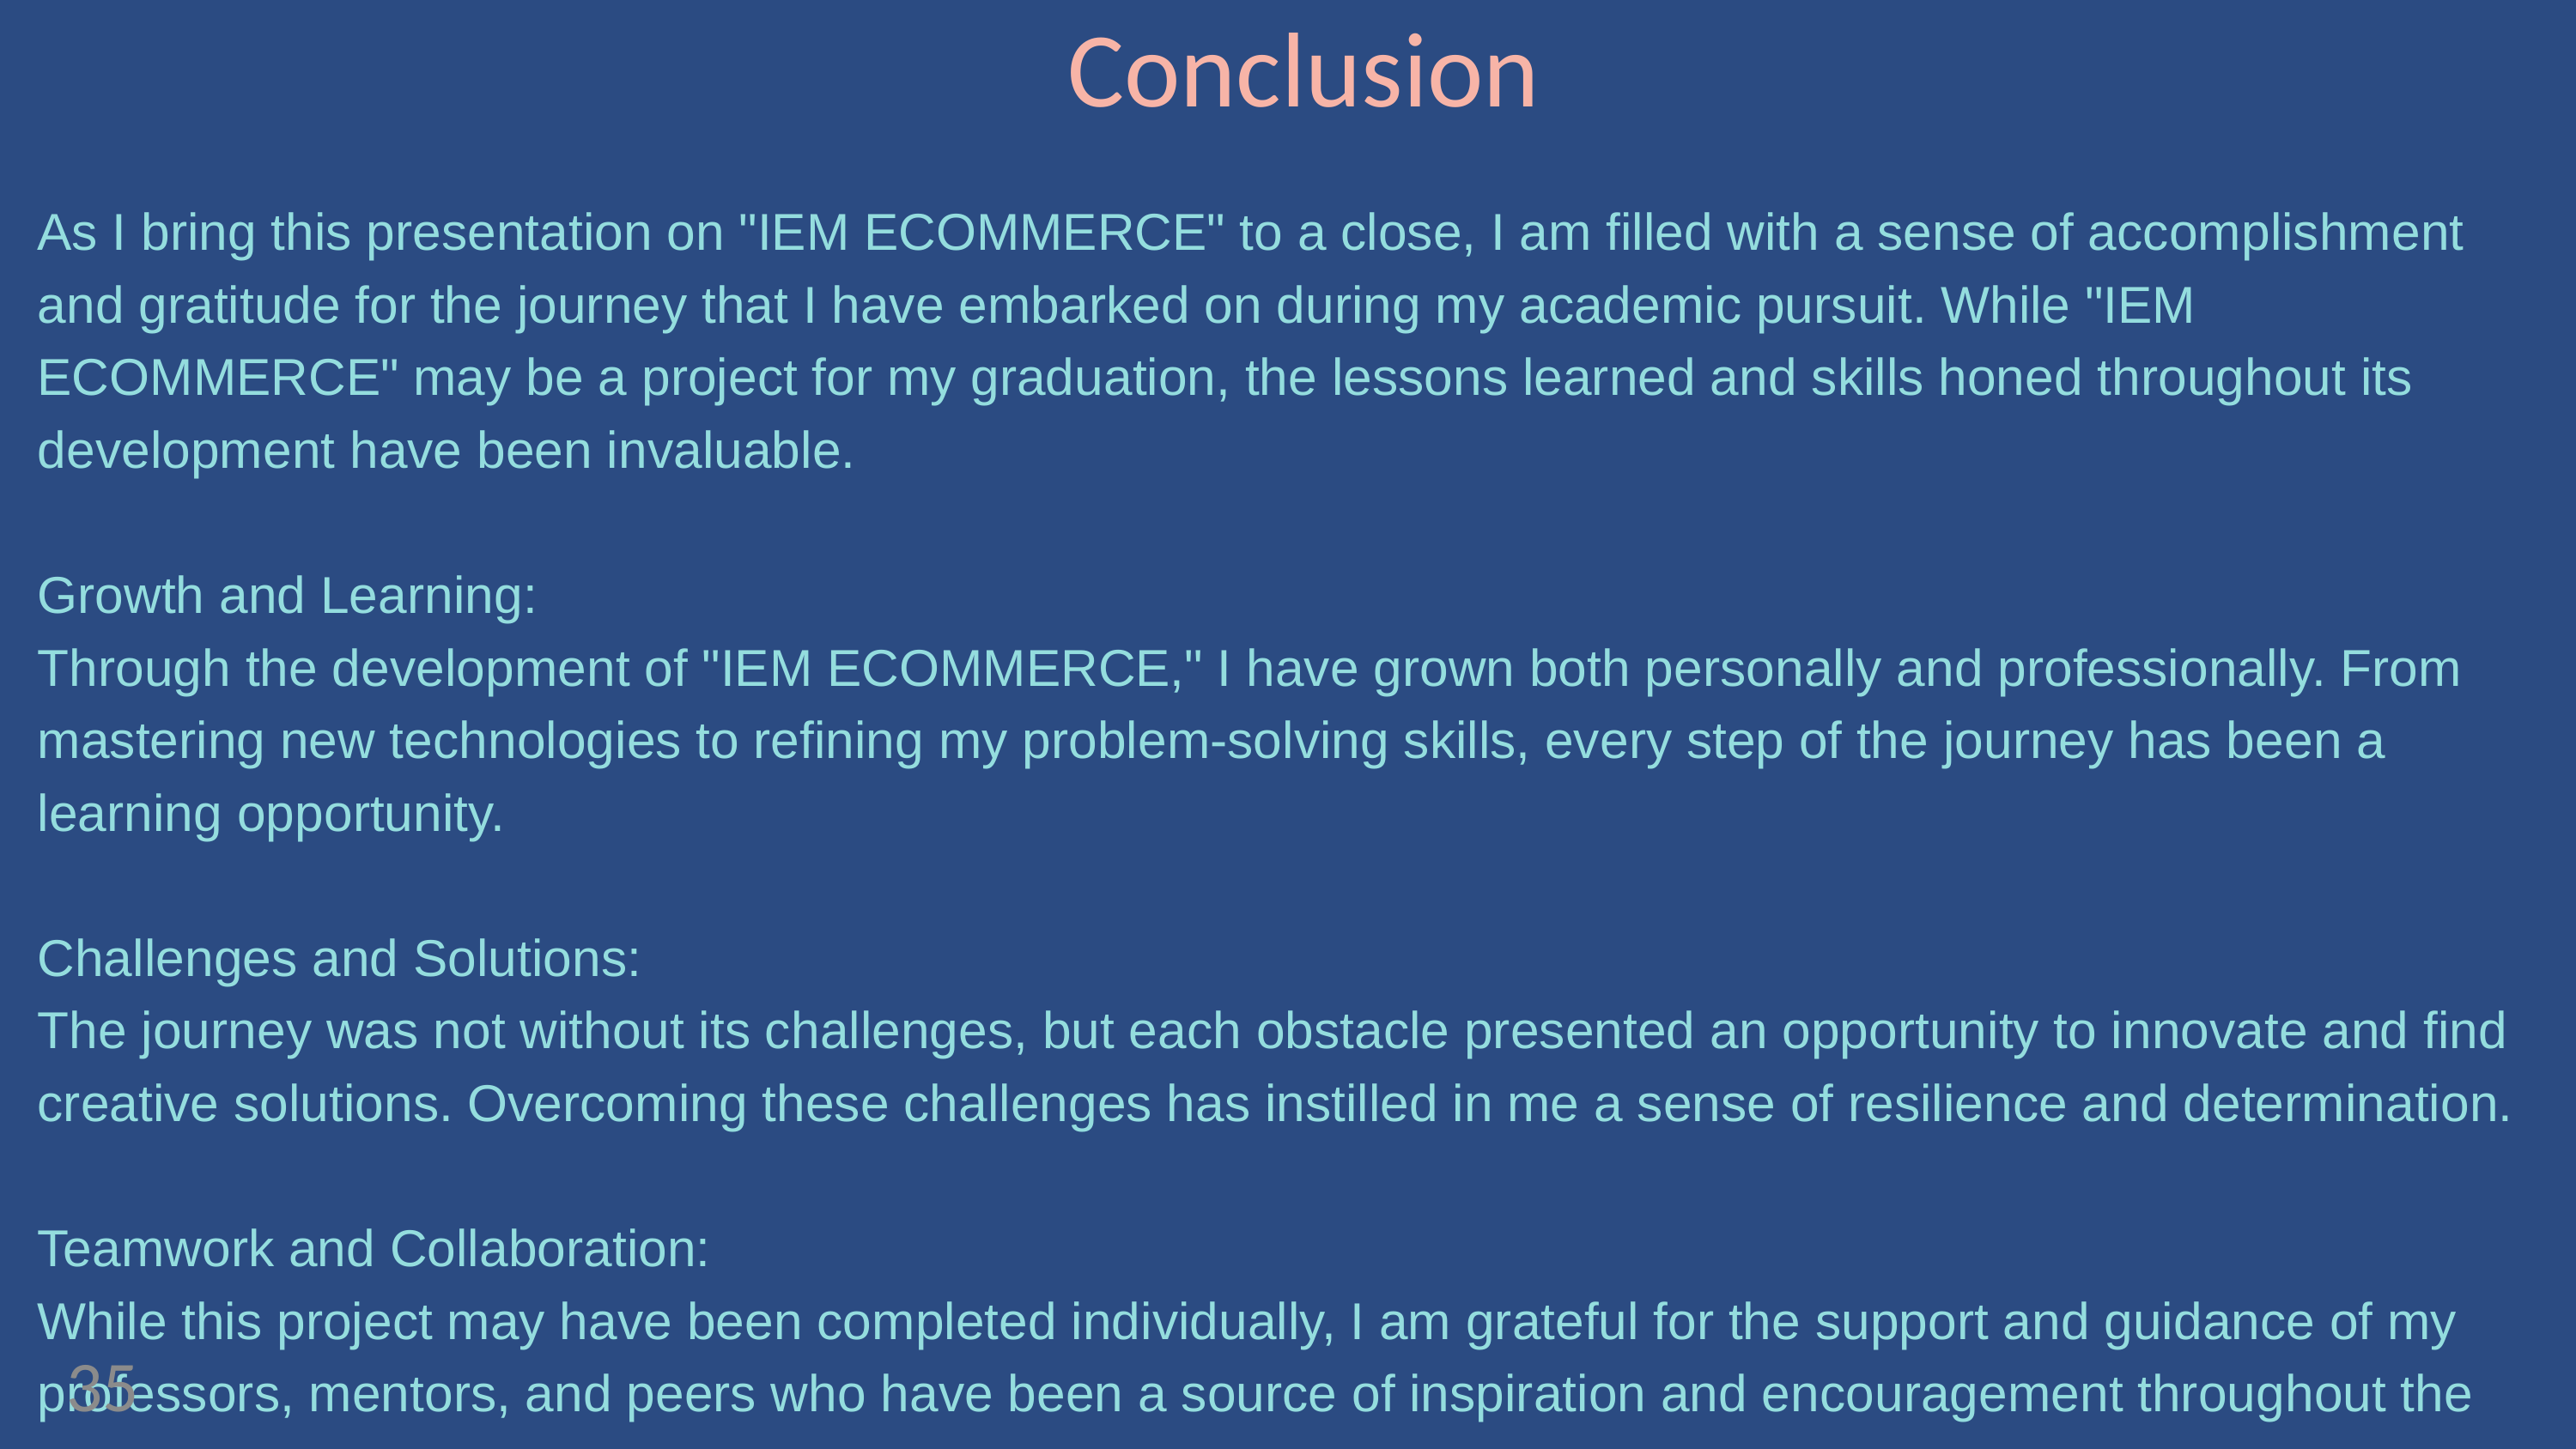

Conclusion
As I bring this presentation on "IEM ECOMMERCE" to a close, I am filled with a sense of accomplishment and gratitude for the journey that I have embarked on during my academic pursuit. While "IEM ECOMMERCE" may be a project for my graduation, the lessons learned and skills honed throughout its development have been invaluable.

Growth and Learning:
Through the development of "IEM ECOMMERCE," I have grown both personally and professionally. From mastering new technologies to refining my problem-solving skills, every step of the journey has been a learning opportunity.

Challenges and Solutions:
The journey was not without its challenges, but each obstacle presented an opportunity to innovate and find creative solutions. Overcoming these challenges has instilled in me a sense of resilience and determination.

Teamwork and Collaboration:
While this project may have been completed individually, I am grateful for the support and guidance of my professors, mentors, and peers who have been a source of inspiration and encouragement throughout the process.
35